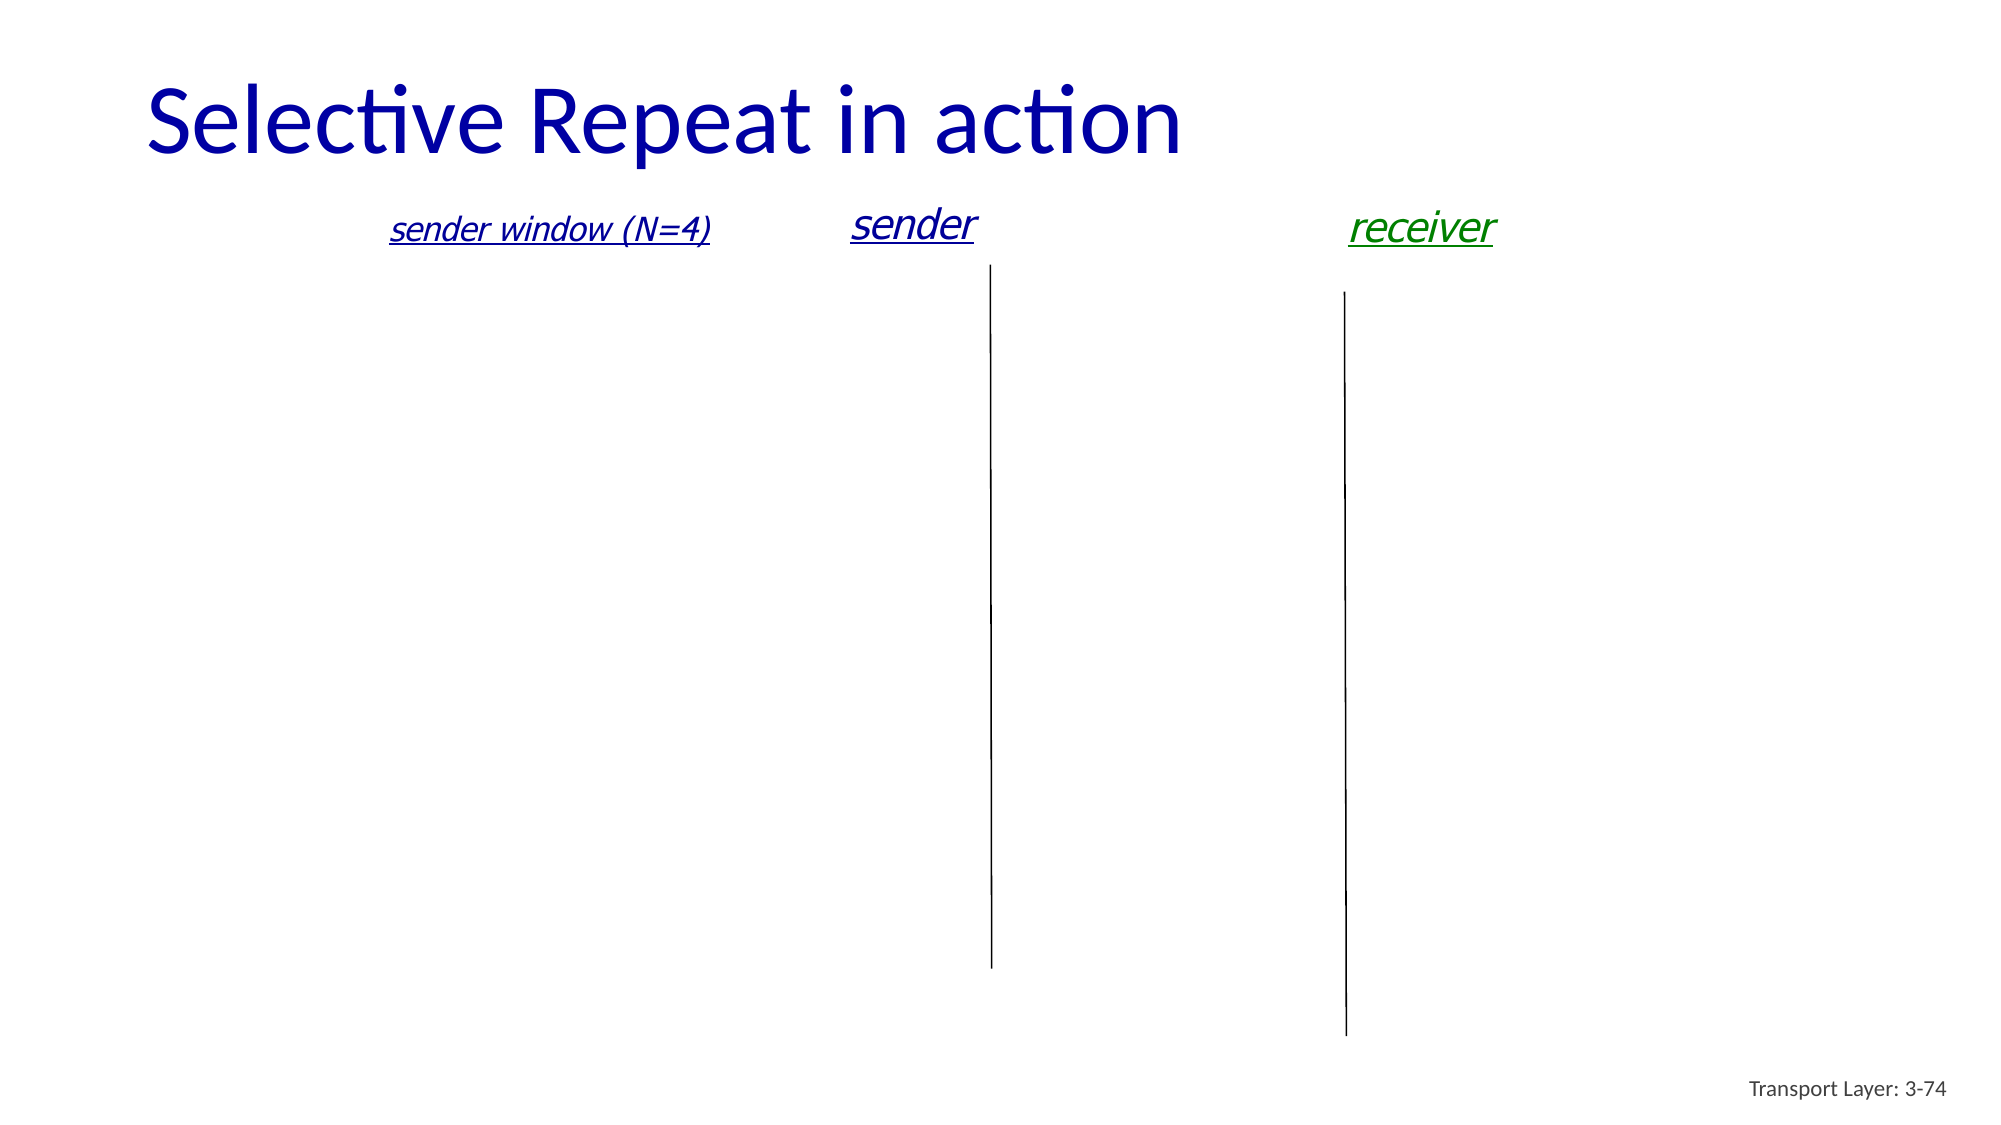

# Selective Repeat in action
sender
receiver
sender window (N=4)

Transport Layer: 3-74